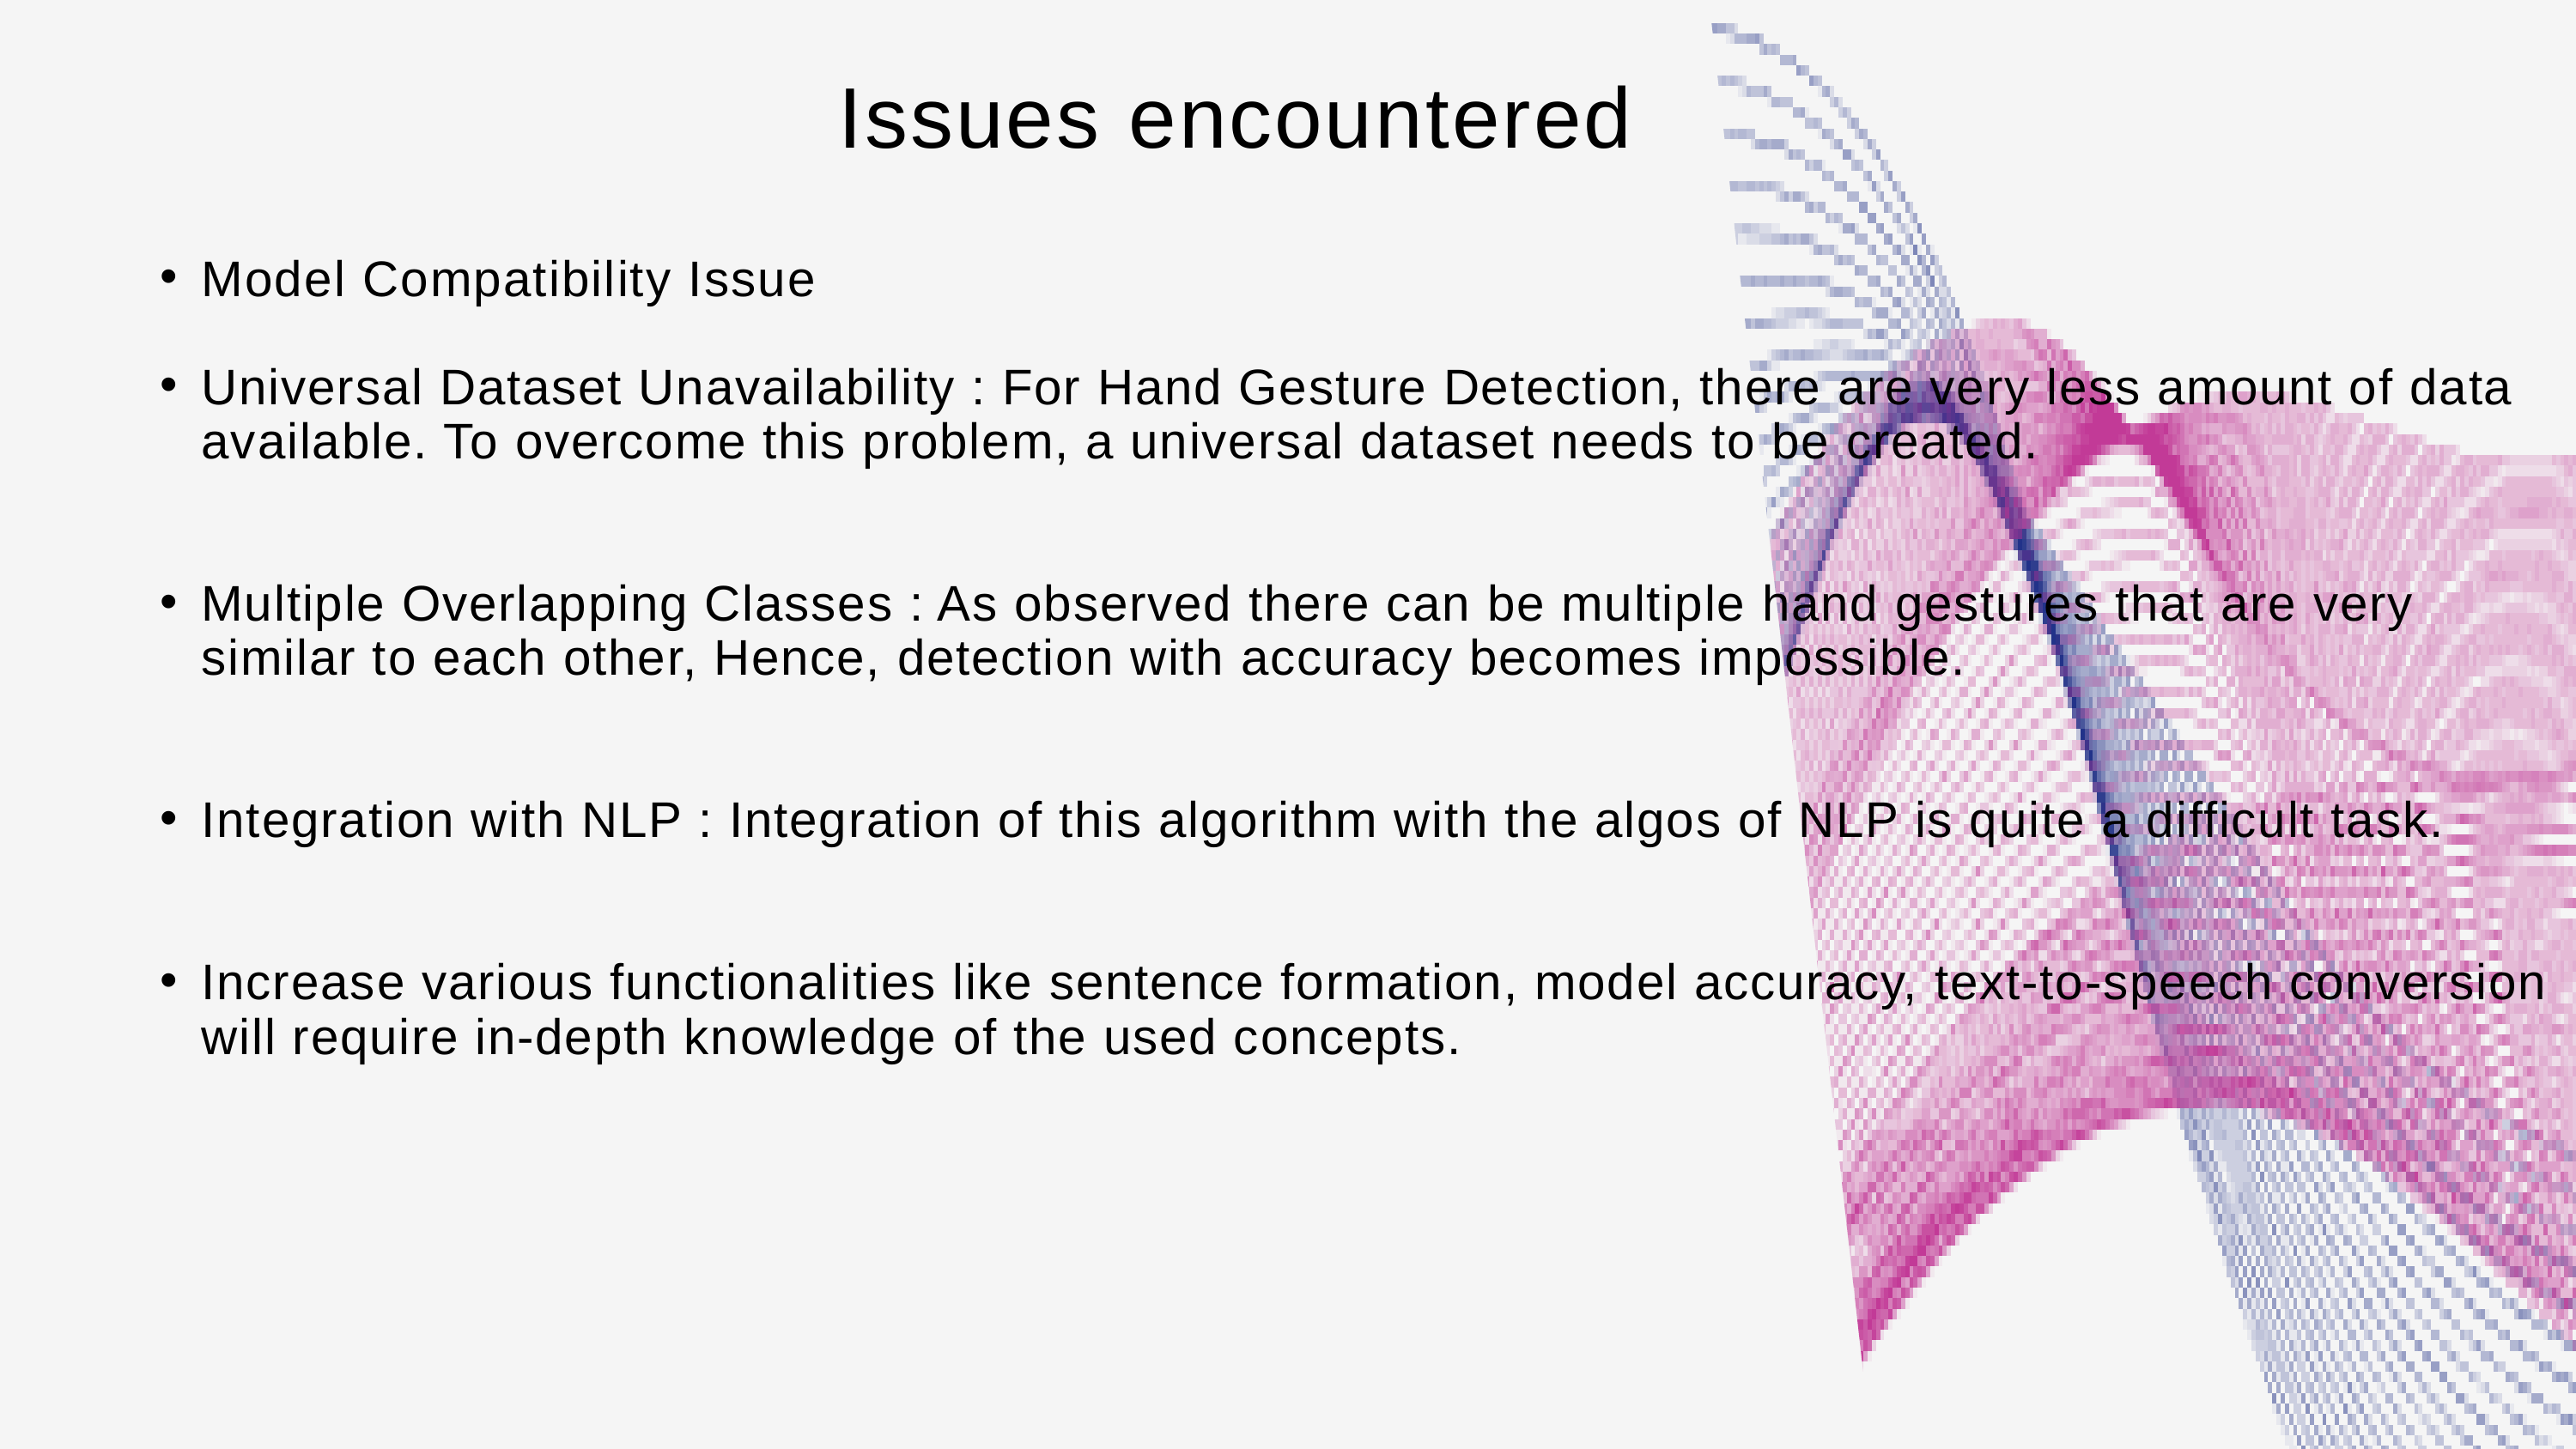

Issues encountered
Model Compatibility Issue

Universal Dataset Unavailability : For Hand Gesture Detection, there are very less amount of data available. To overcome this problem, a universal dataset needs to be created.

Multiple Overlapping Classes : As observed there can be multiple hand gestures that are very similar to each other, Hence, detection with accuracy becomes impossible.

Integration with NLP : Integration of this algorithm with the algos of NLP is quite a difficult task.

Increase various functionalities like sentence formation, model accuracy, text-to-speech conversion will require in-depth knowledge of the used concepts.